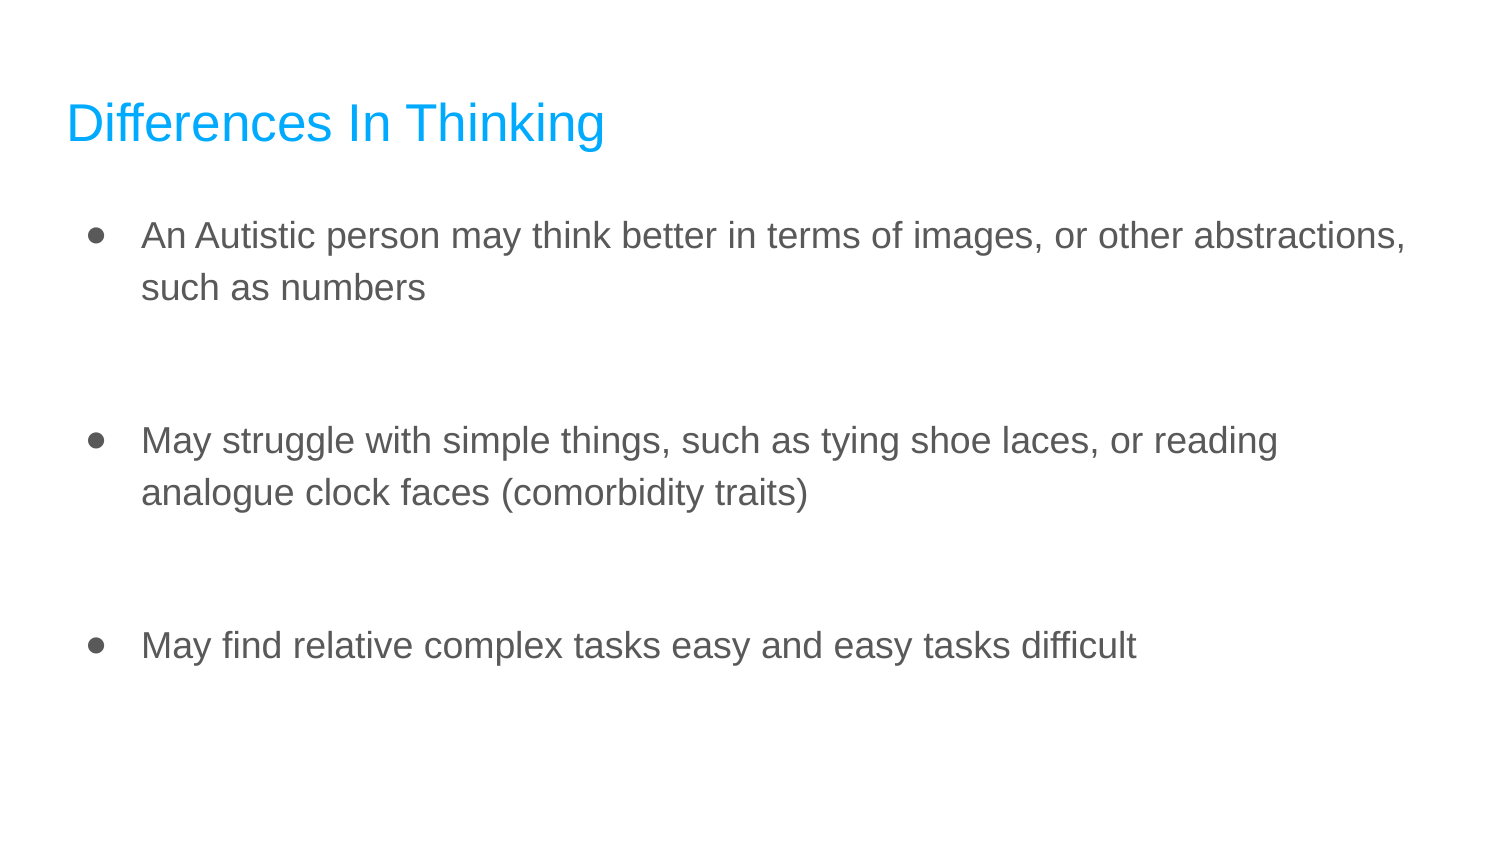

# Differences In Thinking
An Autistic person may think better in terms of images, or other abstractions, such as numbers

May struggle with simple things, such as tying shoe laces, or reading analogue clock faces (comorbidity traits)

May find relative complex tasks easy and easy tasks difficult